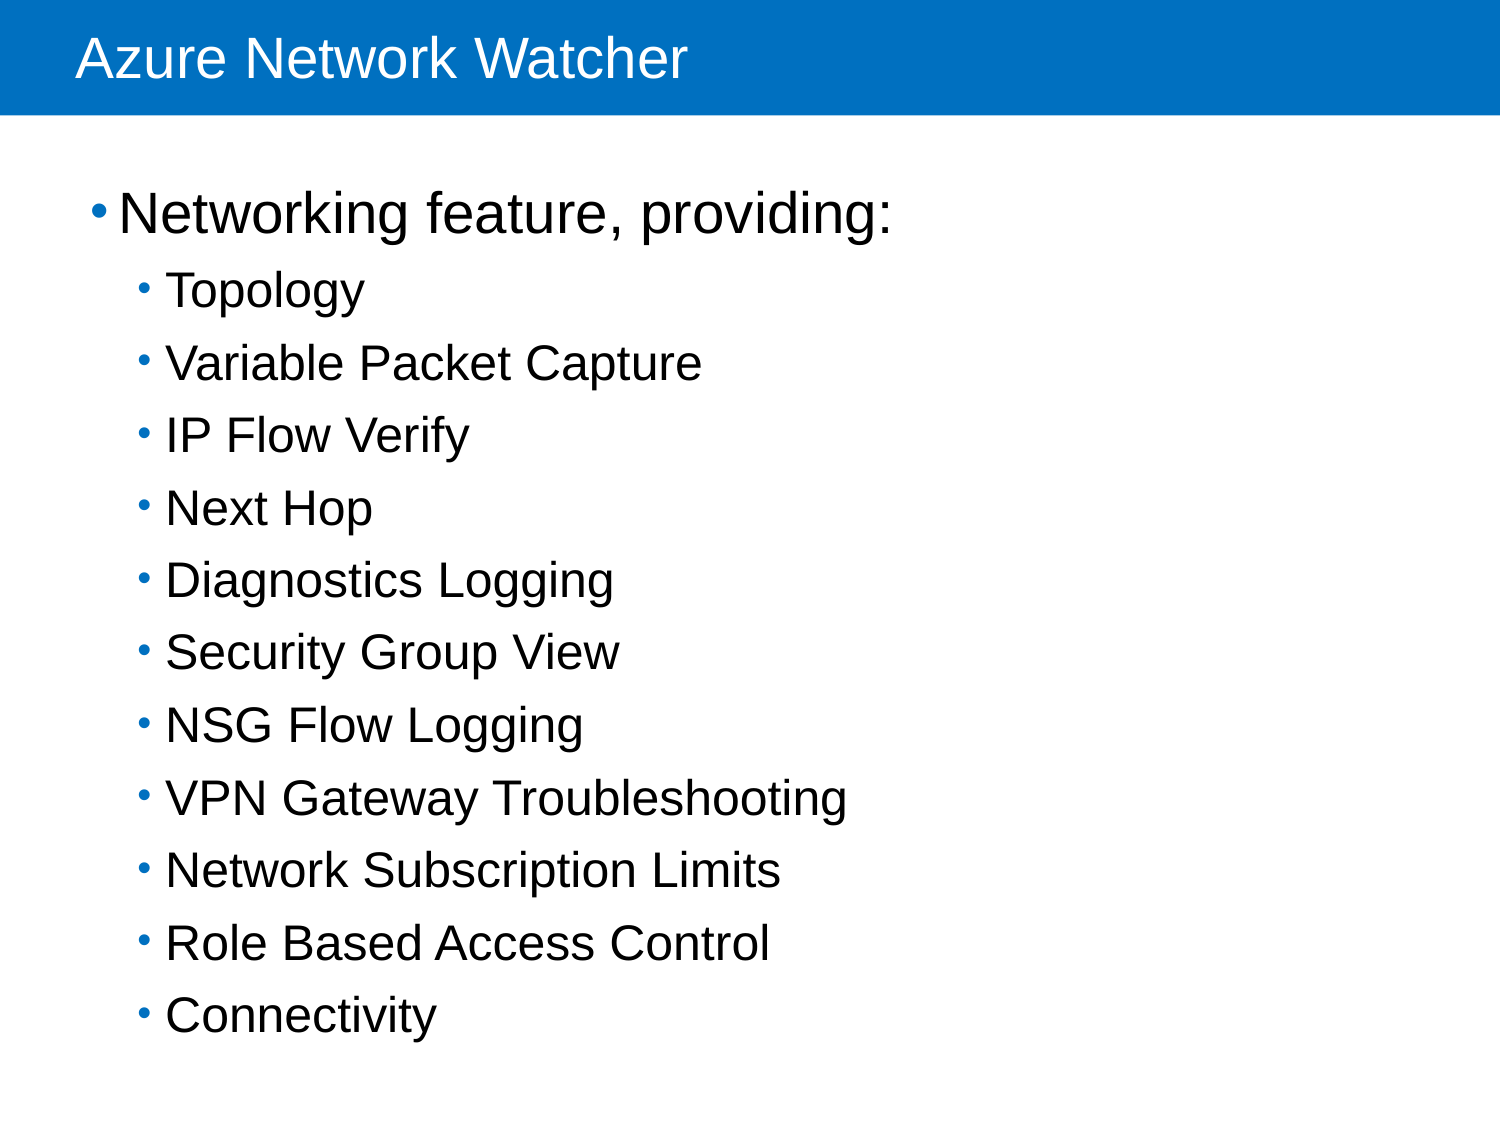

# Azure Network Watcher
Networking feature, providing:
Topology
Variable Packet Capture
IP Flow Verify
Next Hop
Diagnostics Logging
Security Group View
NSG Flow Logging
VPN Gateway Troubleshooting
Network Subscription Limits
Role Based Access Control
Connectivity